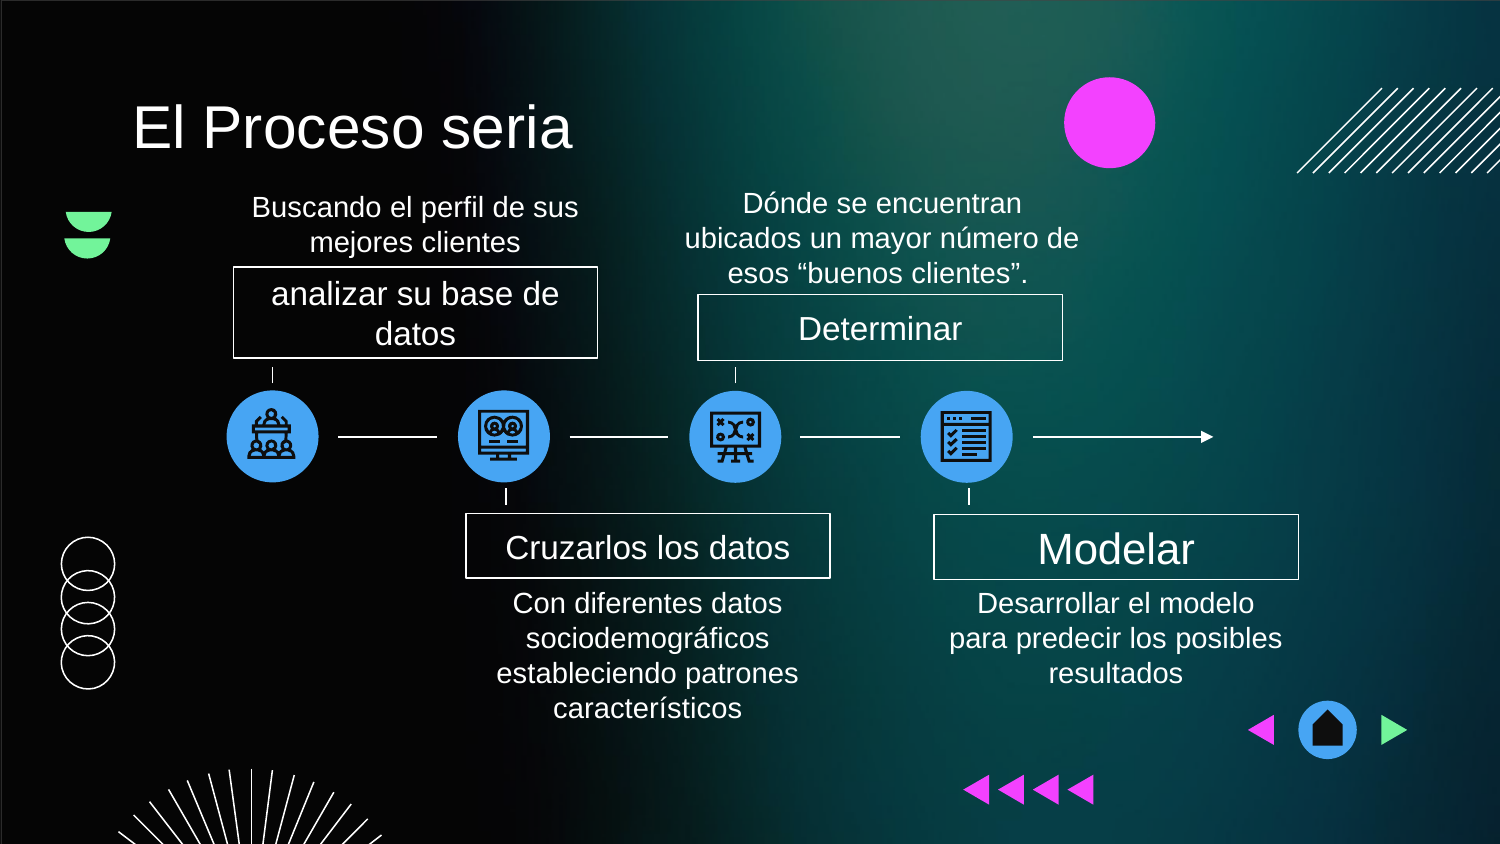

# El Proceso seria
Buscando el perfil de sus mejores clientes
Dónde se encuentran ubicados un mayor número de esos “buenos clientes”.
analizar su base de datos
Determinar

Cruzarlos los datos
Modelar
Con diferentes datos sociodemográficos estableciendo patrones característicos
Desarrollar el modelo para predecir los posibles resultados